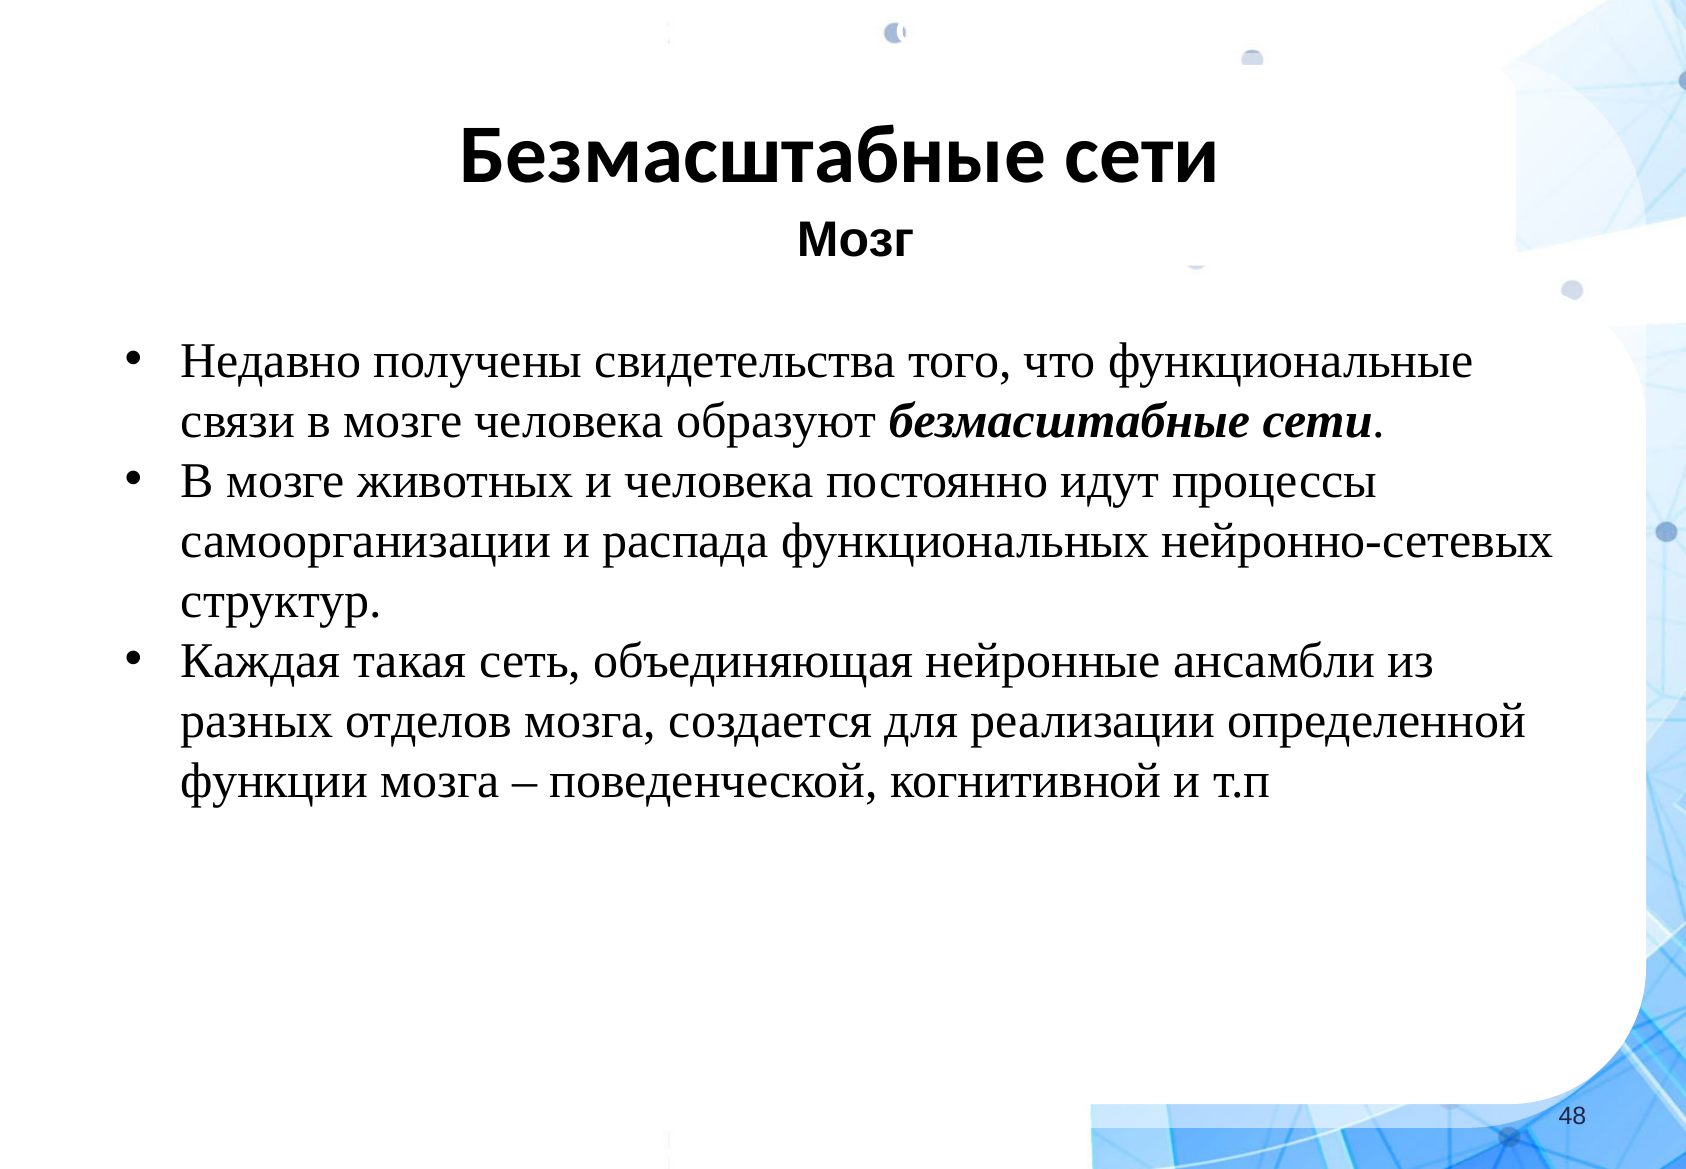

Сложные сети

# Безмасштабные сети
Мозг

Недавно получены свидетельства того, что функциональные связи в мозге человека образуют безмасштабные сети.
В мозге животных и человека постоянно идут процессы самоорганизации и распада функциональных нейронно-сетевых структур.
Каждая такая сеть, объединяющая нейронные ансамбли из разных отделов мозга, создается для реализации определенной функции мозга – поведенческой, когнитивной и т.п
48